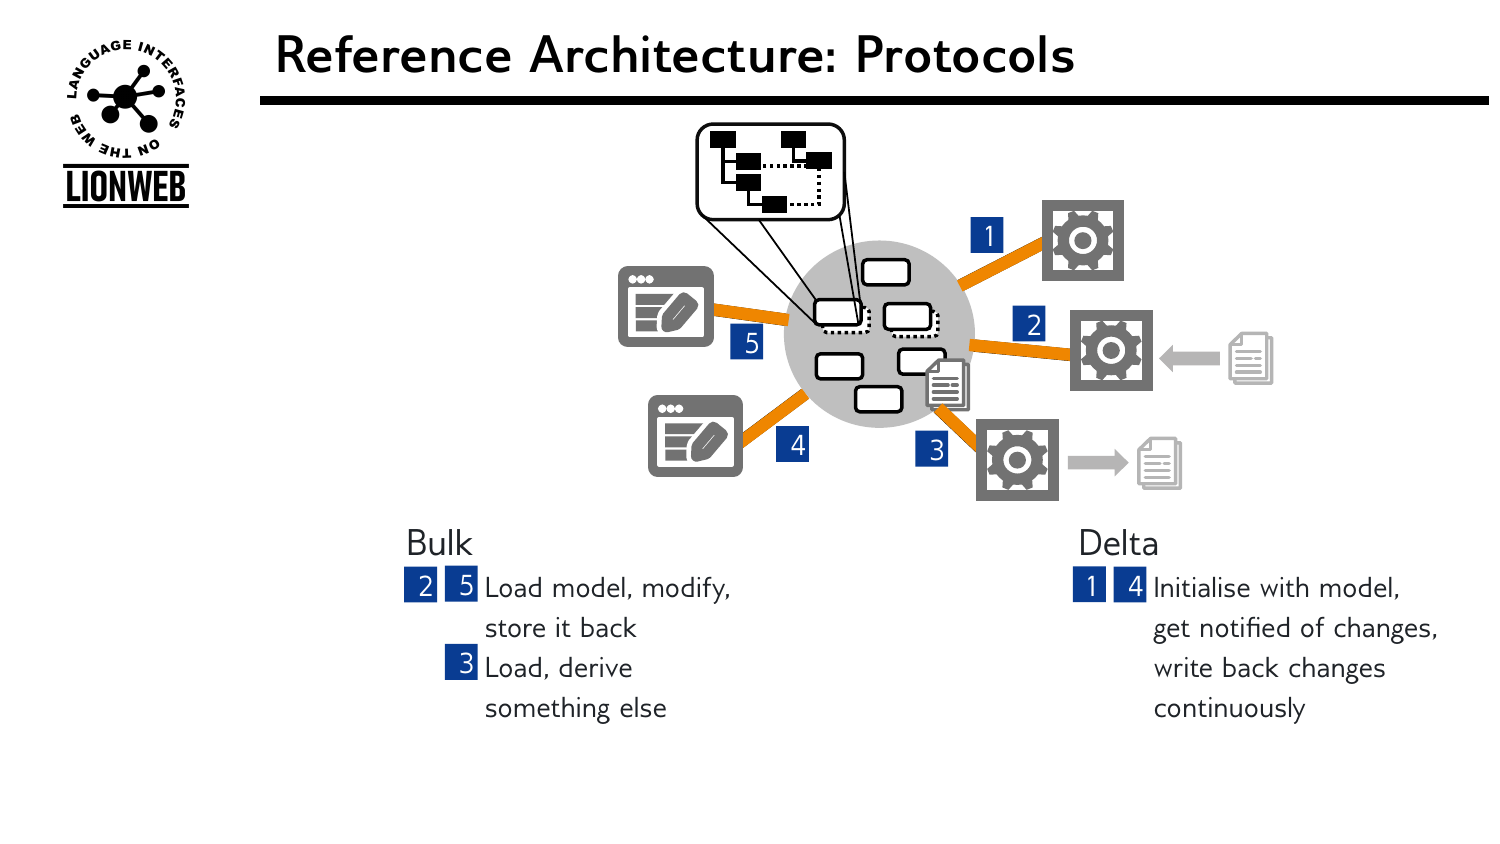

# Reference Architecture: Protocols

1

2

5

4
3

Bulk
Load model, modify, store it back
Load, derive something else
Delta
Initialise with model,
get notified of changes, write back changes continuously
5
1
4
2
3